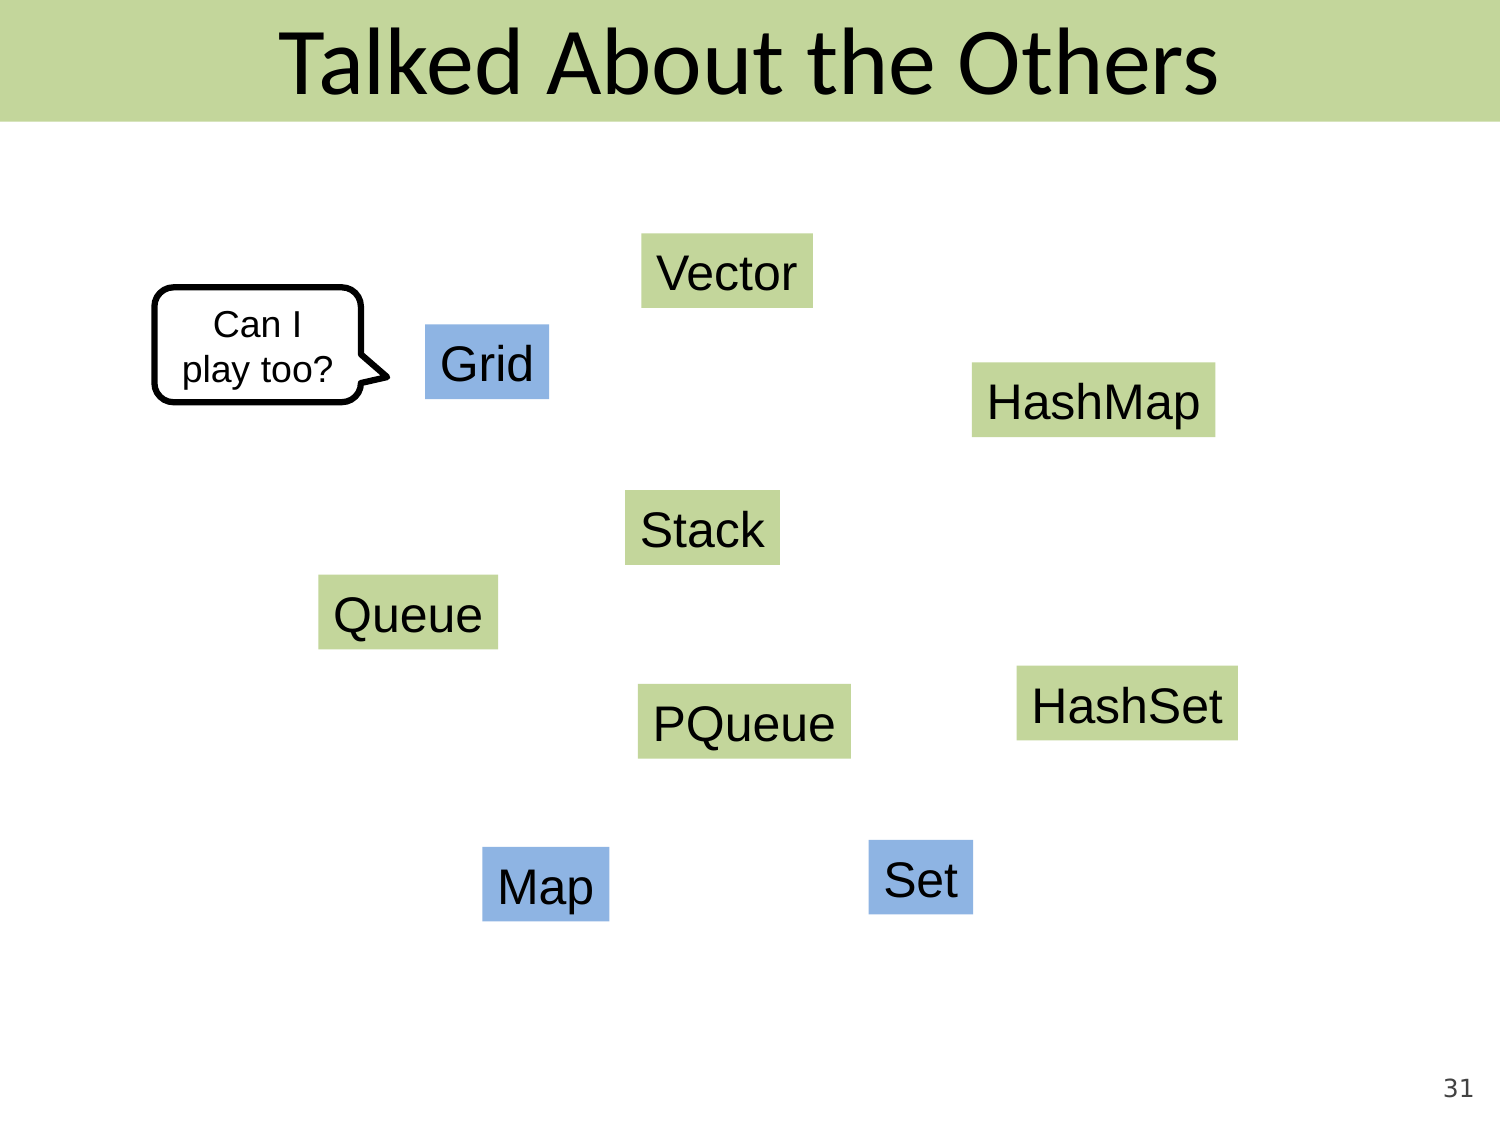

# Talked About the Others
Vector
Can I play too?
Grid
HashMap
Stack
Queue
HashSet
PQueue
Set
Map